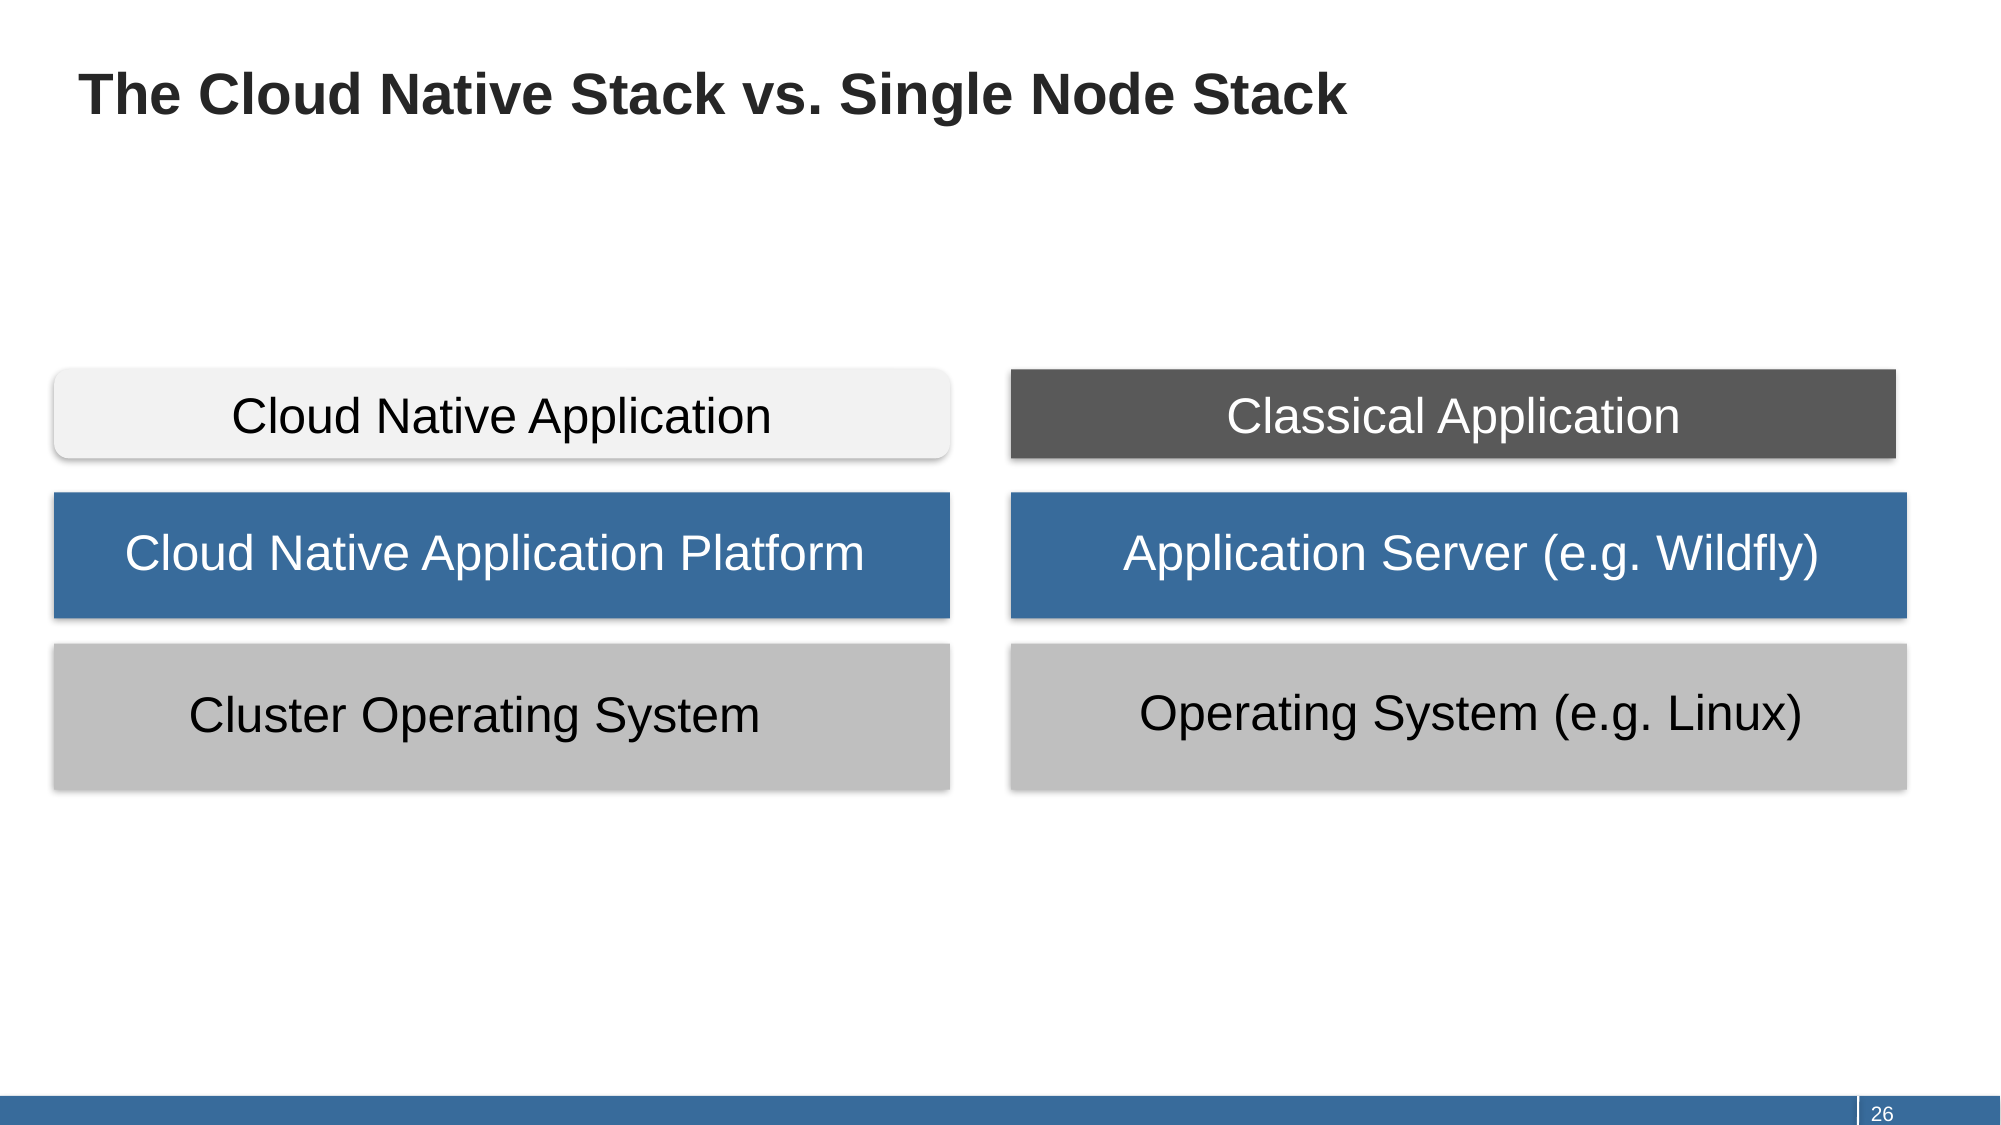

# The Cloud Native Stack vs. Single Node Stack
Classical Application
Cloud Native Application

Cloud Native Application Platform
Application Server (e.g. Wildfly)

Operating System (e.g. Linux)
Cluster Operating System
26